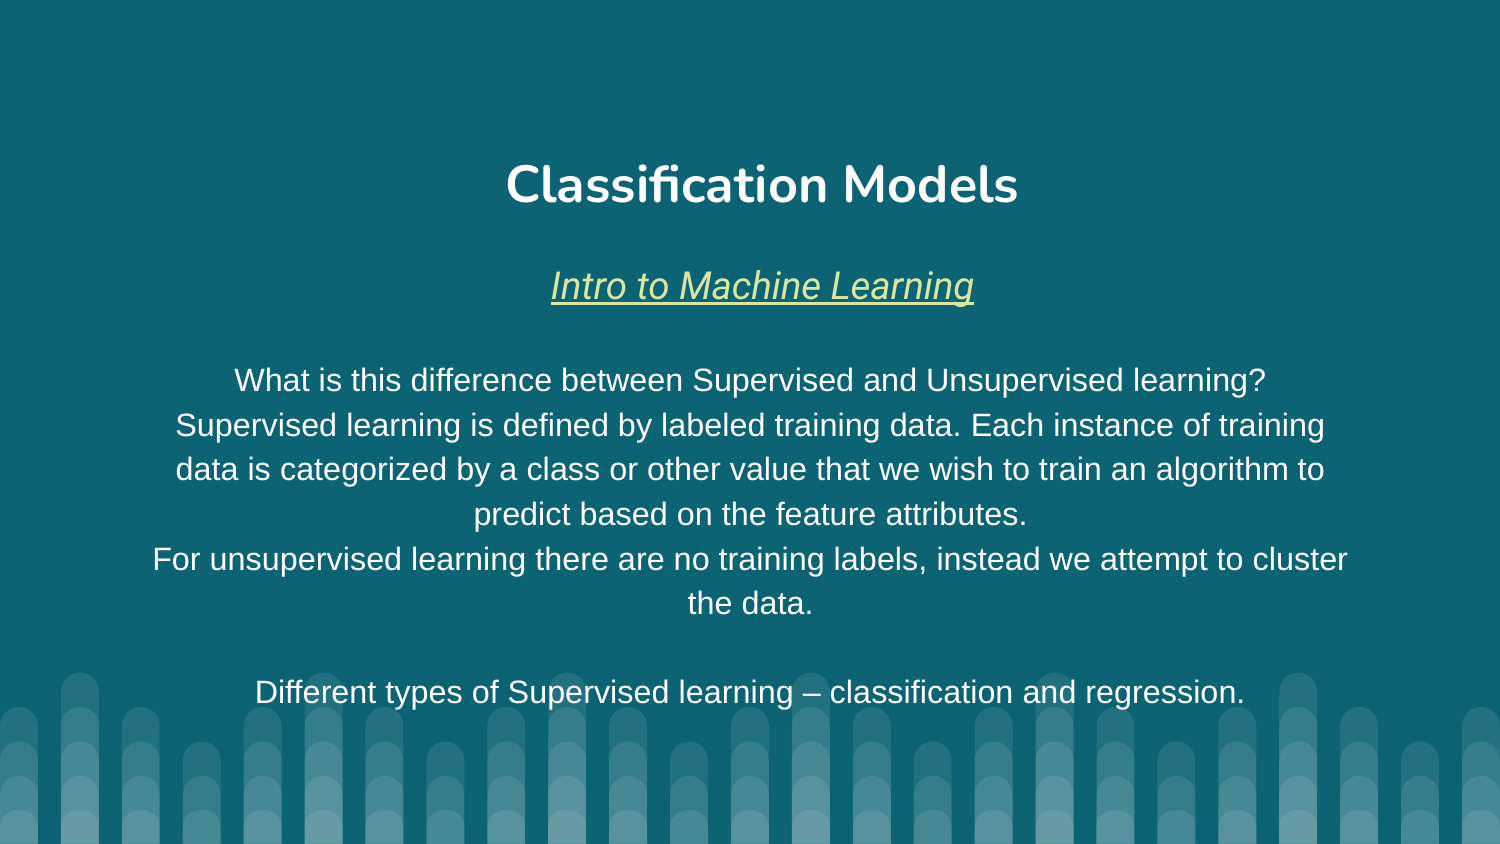

# Classification Models
Intro to Machine Learning
What is this difference between Supervised and Unsupervised learning?
Supervised learning is defined by labeled training data. Each instance of training data is categorized by a class or other value that we wish to train an algorithm to predict based on the feature attributes.
For unsupervised learning there are no training labels, instead we attempt to cluster the data.

Different types of Supervised learning – classification and regression.